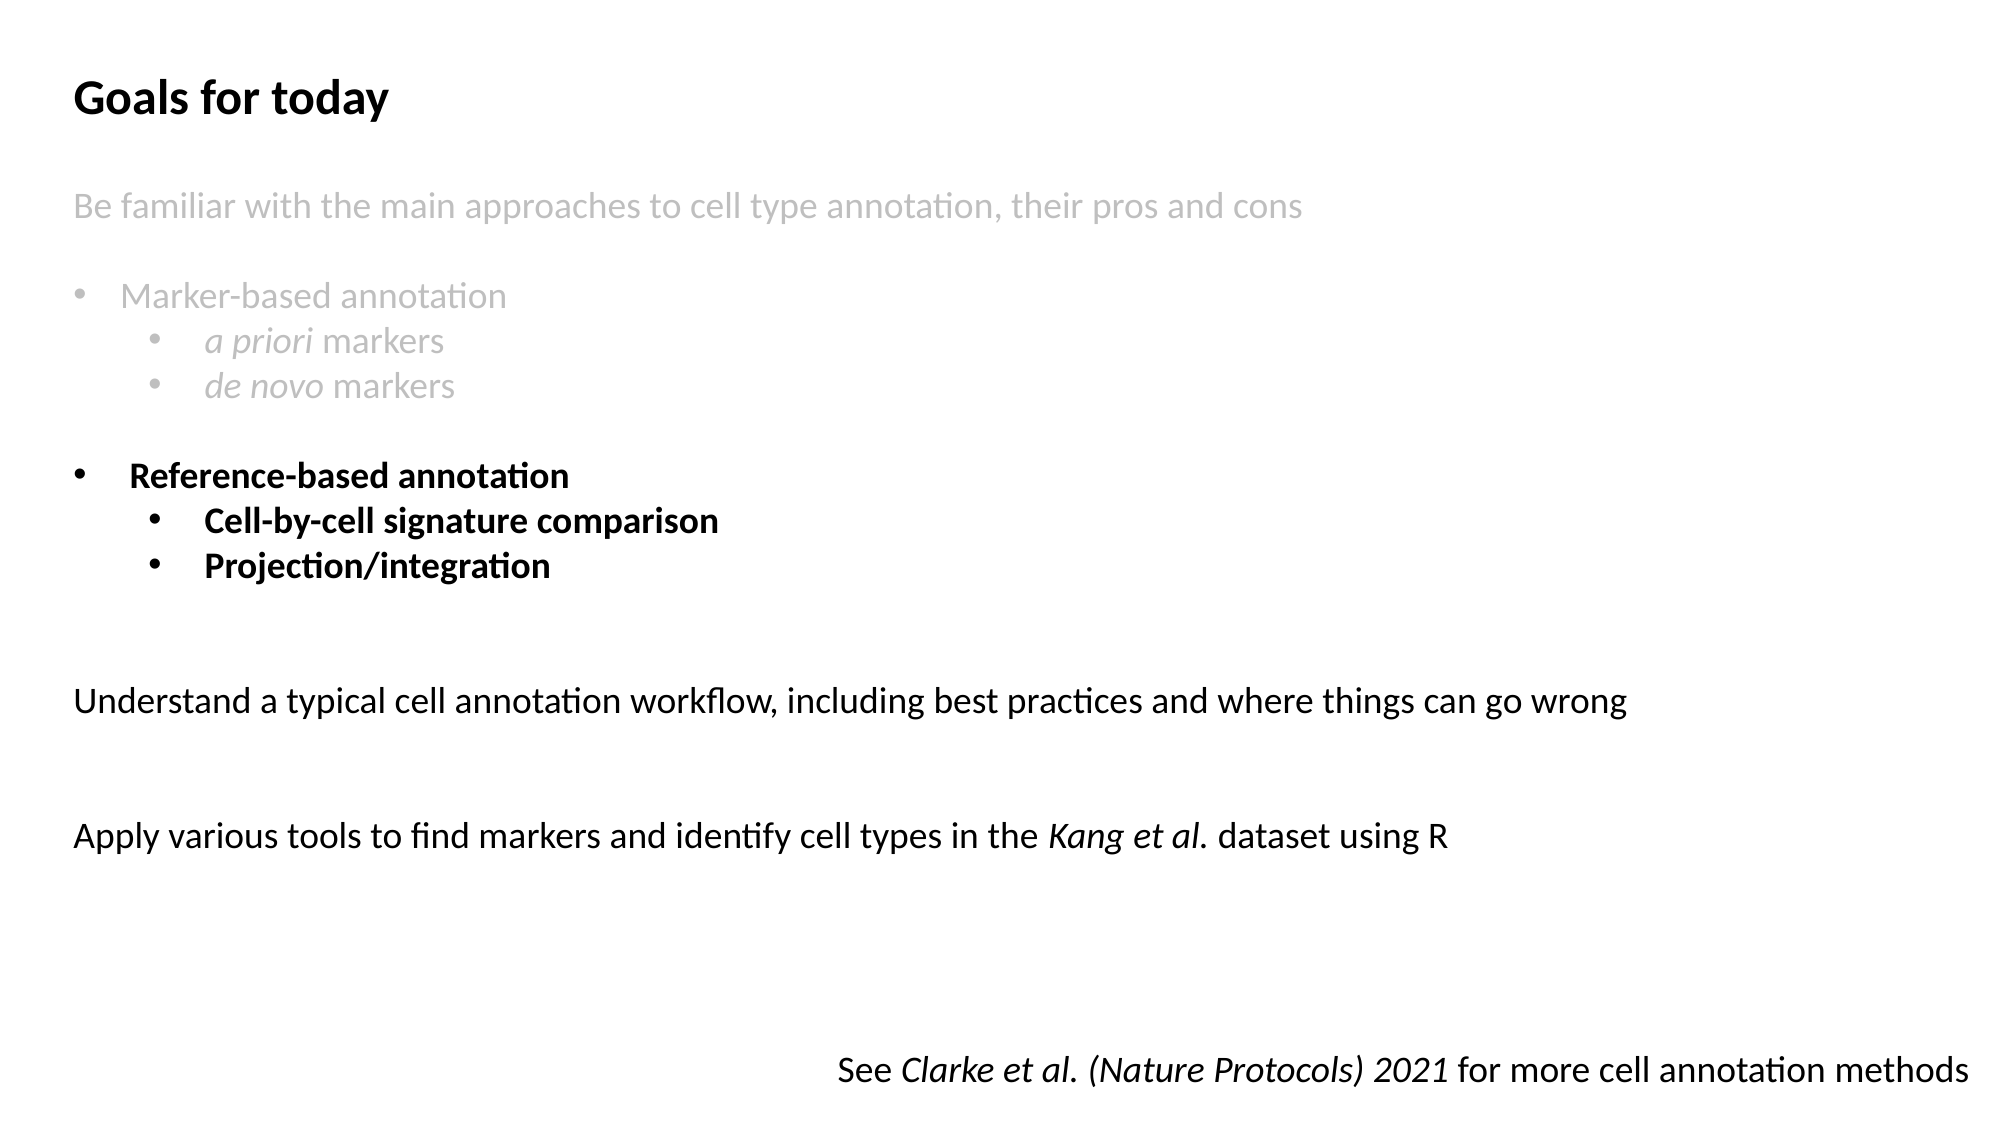

Goals for today
Be familiar with the main approaches to cell type annotation, their pros and cons

Marker-based annotation
a priori markers
de novo markers

Reference-based annotation
Cell-by-cell signature comparison
Projection/integration

Understand a typical cell annotation workflow, including best practices and where things can go wrong

Apply various tools to find markers and identify cell types in the Kang et al. dataset using R

See Clarke et al. (Nature Protocols) 2021 for more cell annotation methods